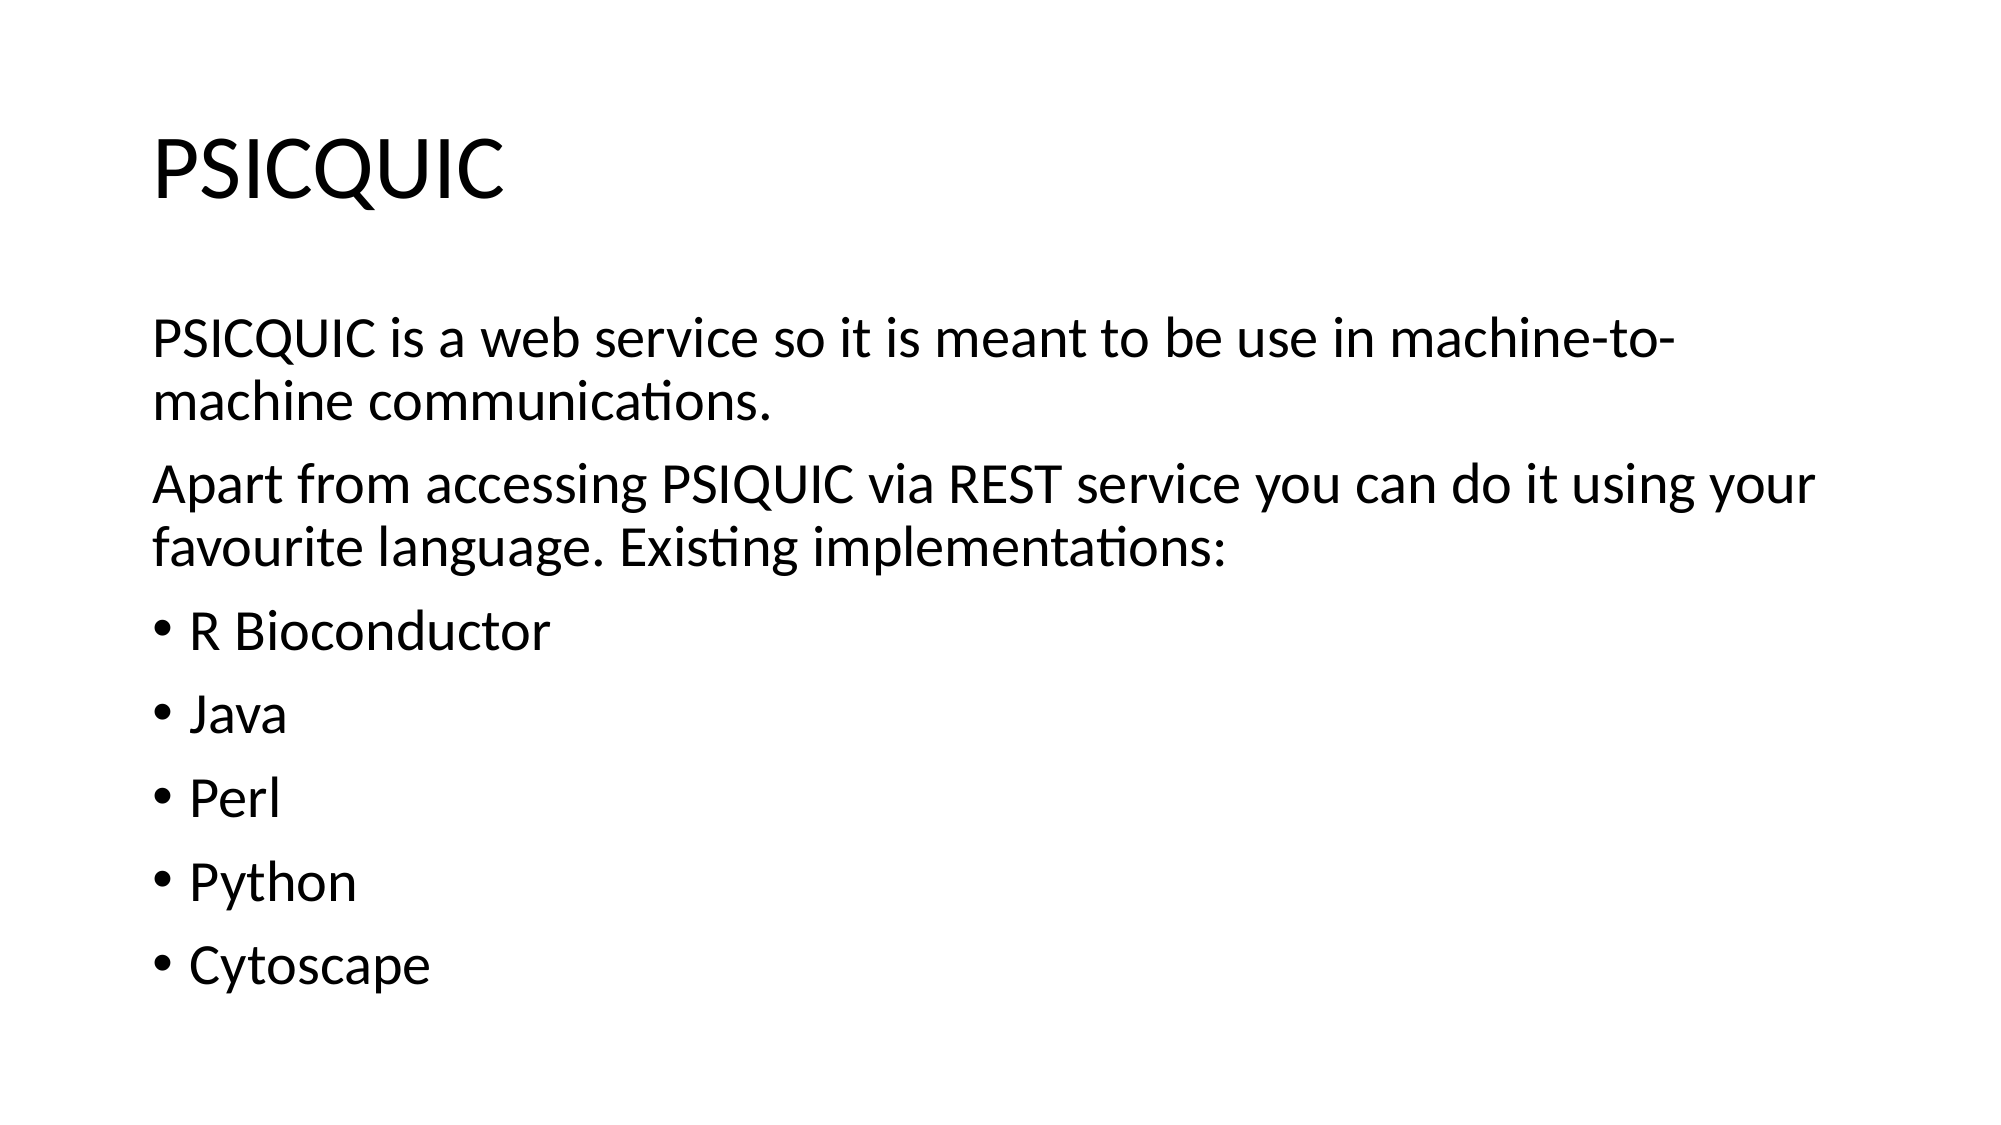

# PSICQUIC
PSICQUIC is a web service so it is meant to be use in machine-to-machine communications.
Apart from accessing PSIQUIC via REST service you can do it using your favourite language. Existing implementations:
R Bioconductor
Java
Perl
Python
Cytoscape